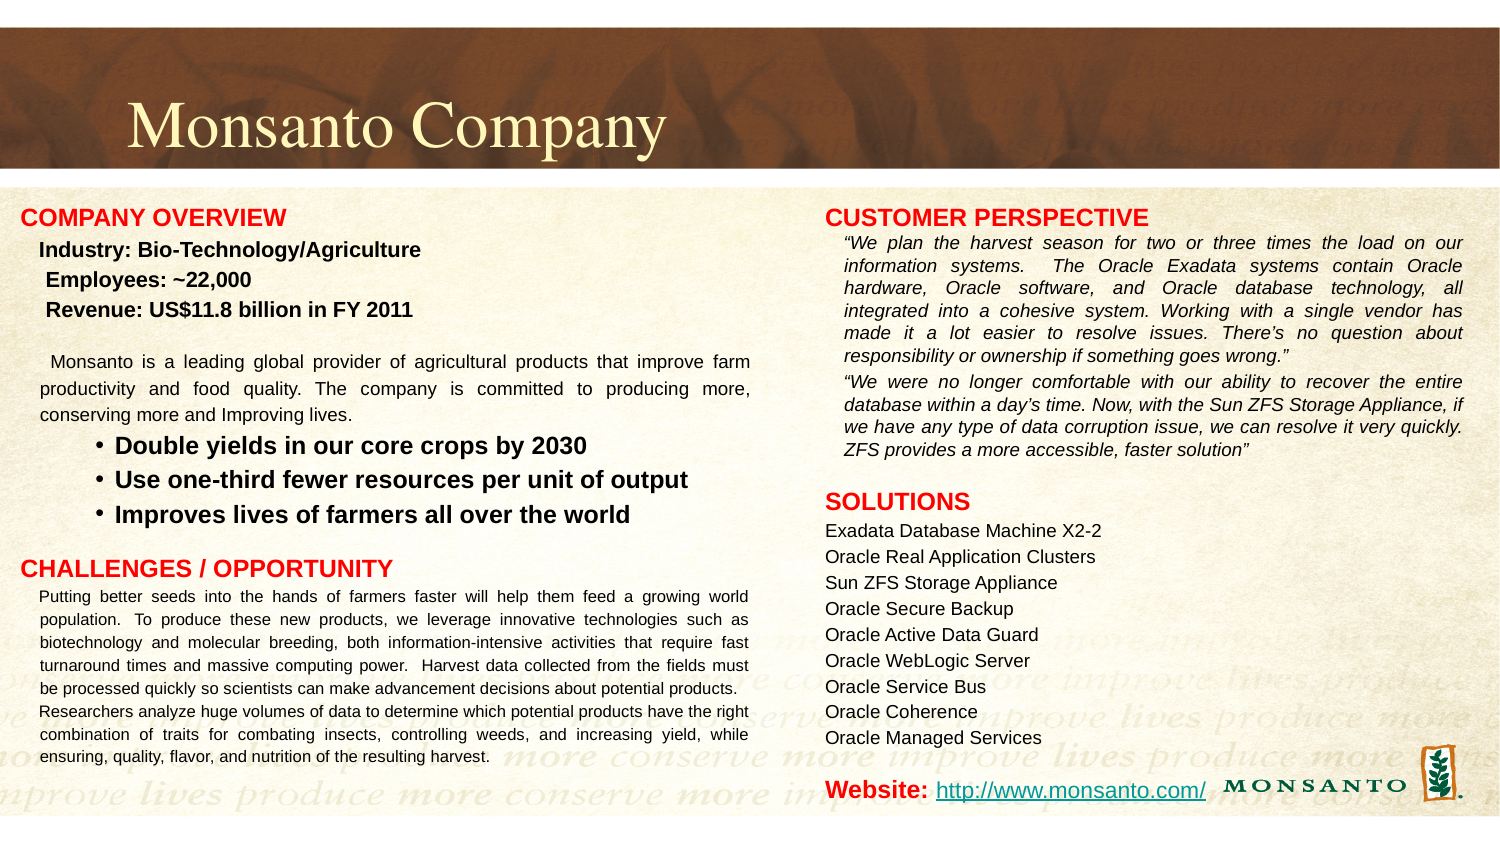

# Monsanto Company
COMPANY OVERVIEW
Industry: Bio-Technology/Agriculture
 Employees: ~22,000
 Revenue: US$11.8 billion in FY 2011

   Monsanto is a leading global provider of agricultural products that improve farm productivity and food quality. The company is committed to producing more, conserving more and Improving lives.
Double yields in our core crops by 2030
Use one-third fewer resources per unit of output
Improves lives of farmers all over the world

CHALLENGES / OPPORTUNITY
Putting better seeds into the hands of farmers faster will help them feed a growing world population.  To produce these new products, we leverage innovative technologies such as biotechnology and molecular breeding, both information-intensive activities that require fast turnaround times and massive computing power.  Harvest data collected from the fields must be processed quickly so scientists can make advancement decisions about potential products.
Researchers analyze huge volumes of data to determine which potential products have the right combination of traits for combating insects, controlling weeds, and increasing yield, while ensuring, quality, flavor, and nutrition of the resulting harvest.
CUSTOMER PERSPECTIVE
“We plan the harvest season for two or three times the load on our information systems.  The Oracle Exadata systems contain Oracle hardware, Oracle software, and Oracle database technology, all integrated into a cohesive system. Working with a single vendor has made it a lot easier to resolve issues. There’s no question about responsibility or ownership if something goes wrong.”
“We were no longer comfortable with our ability to recover the entire database within a day’s time. Now, with the Sun ZFS Storage Appliance, if we have any type of data corruption issue, we can resolve it very quickly. ZFS provides a more accessible, faster solution”

SOLUTIONS
Exadata Database Machine X2-2
Oracle Real Application Clusters
Sun ZFS Storage Appliance
Oracle Secure Backup
Oracle Active Data Guard
Oracle WebLogic Server
Oracle Service Bus
Oracle Coherence
Oracle Managed Services

Website: http://www.monsanto.com/